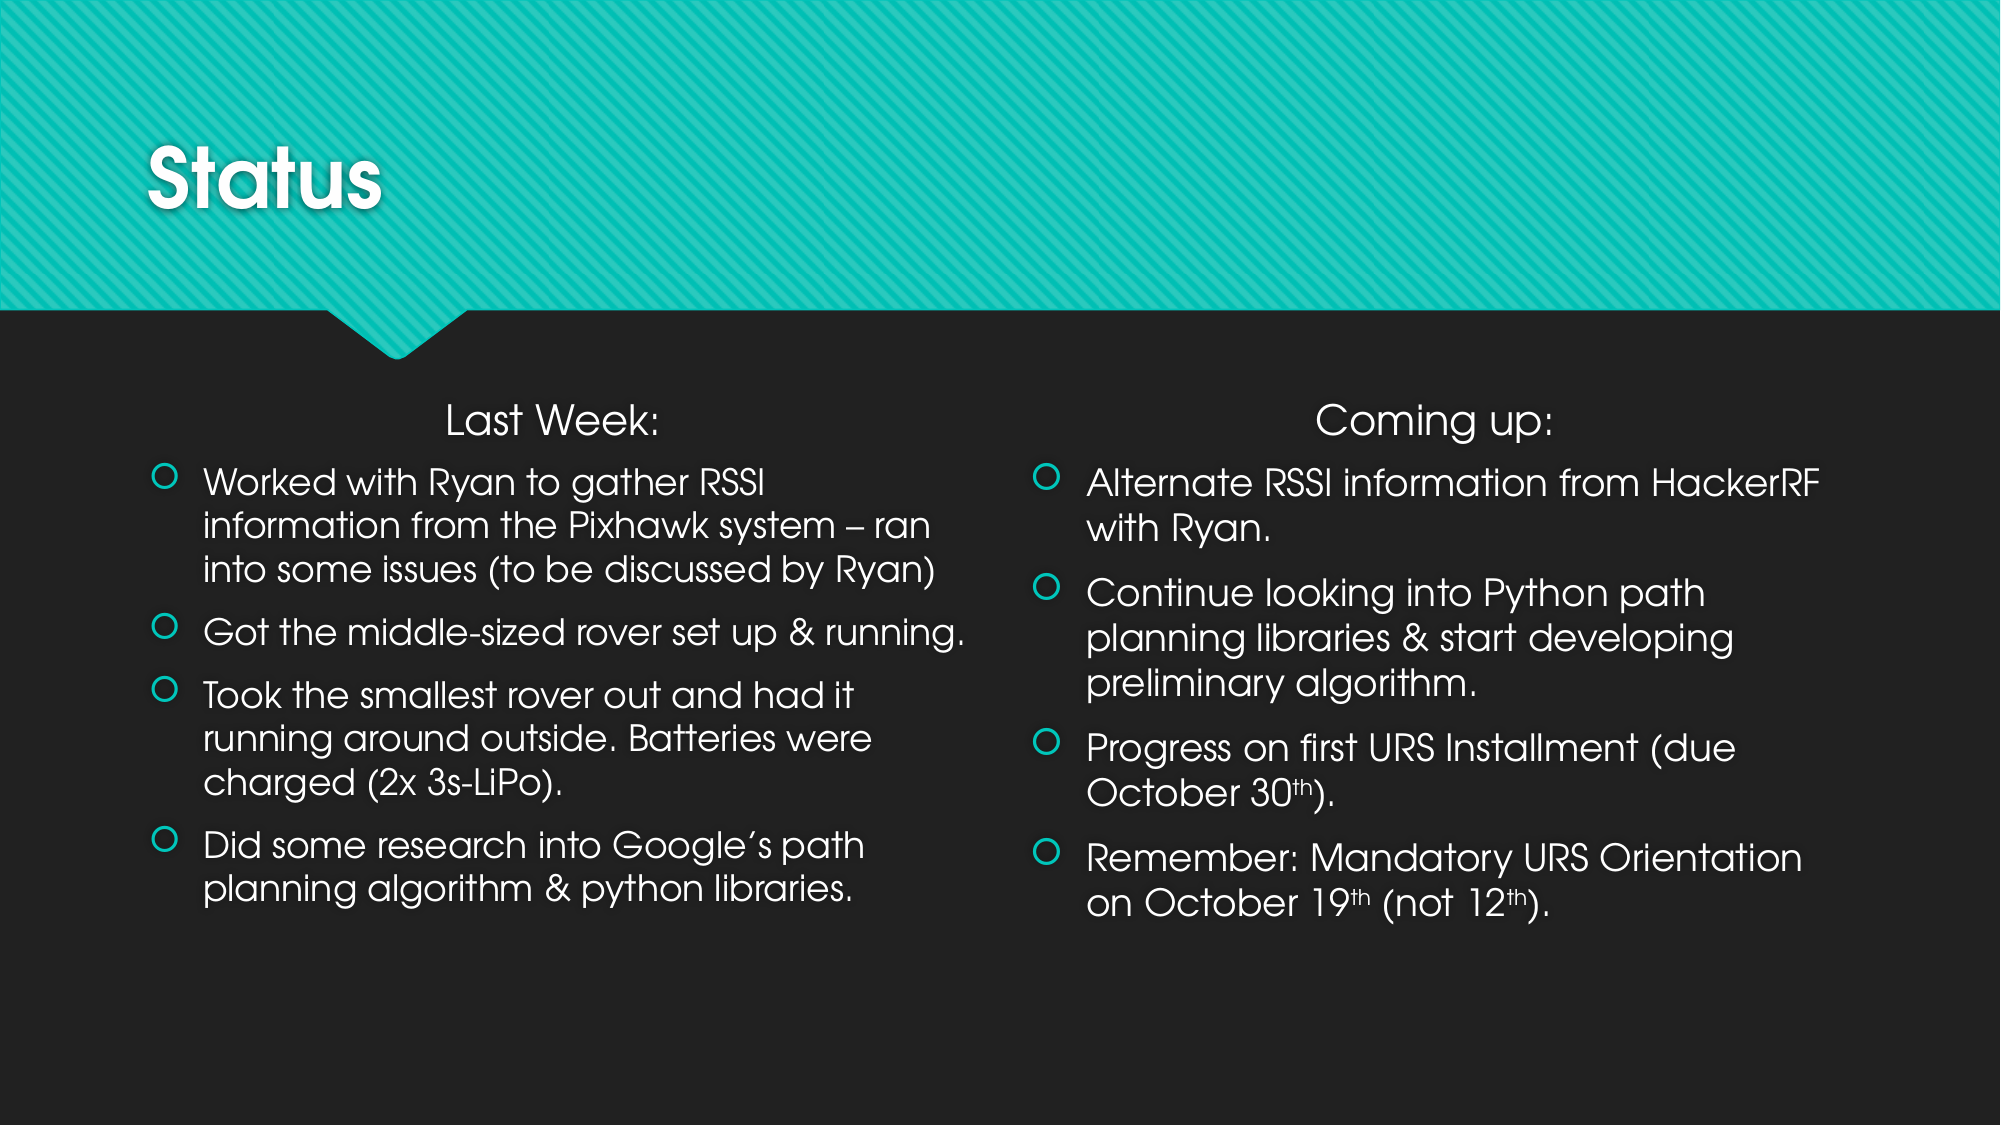

# Status
Last Week:
Coming up:
Worked with Ryan to gather RSSI information from the Pixhawk system – ran into some issues (to be discussed by Ryan)
Got the middle-sized rover set up & running.
Took the smallest rover out and had it running around outside. Batteries were charged (2x 3s-LiPo).
Did some research into Google’s path planning algorithm & python libraries.
Alternate RSSI information from HackerRF with Ryan.
Continue looking into Python path planning libraries & start developing preliminary algorithm.
Progress on first URS Installment (due October 30th).
Remember: Mandatory URS Orientation on October 19th (not 12th).